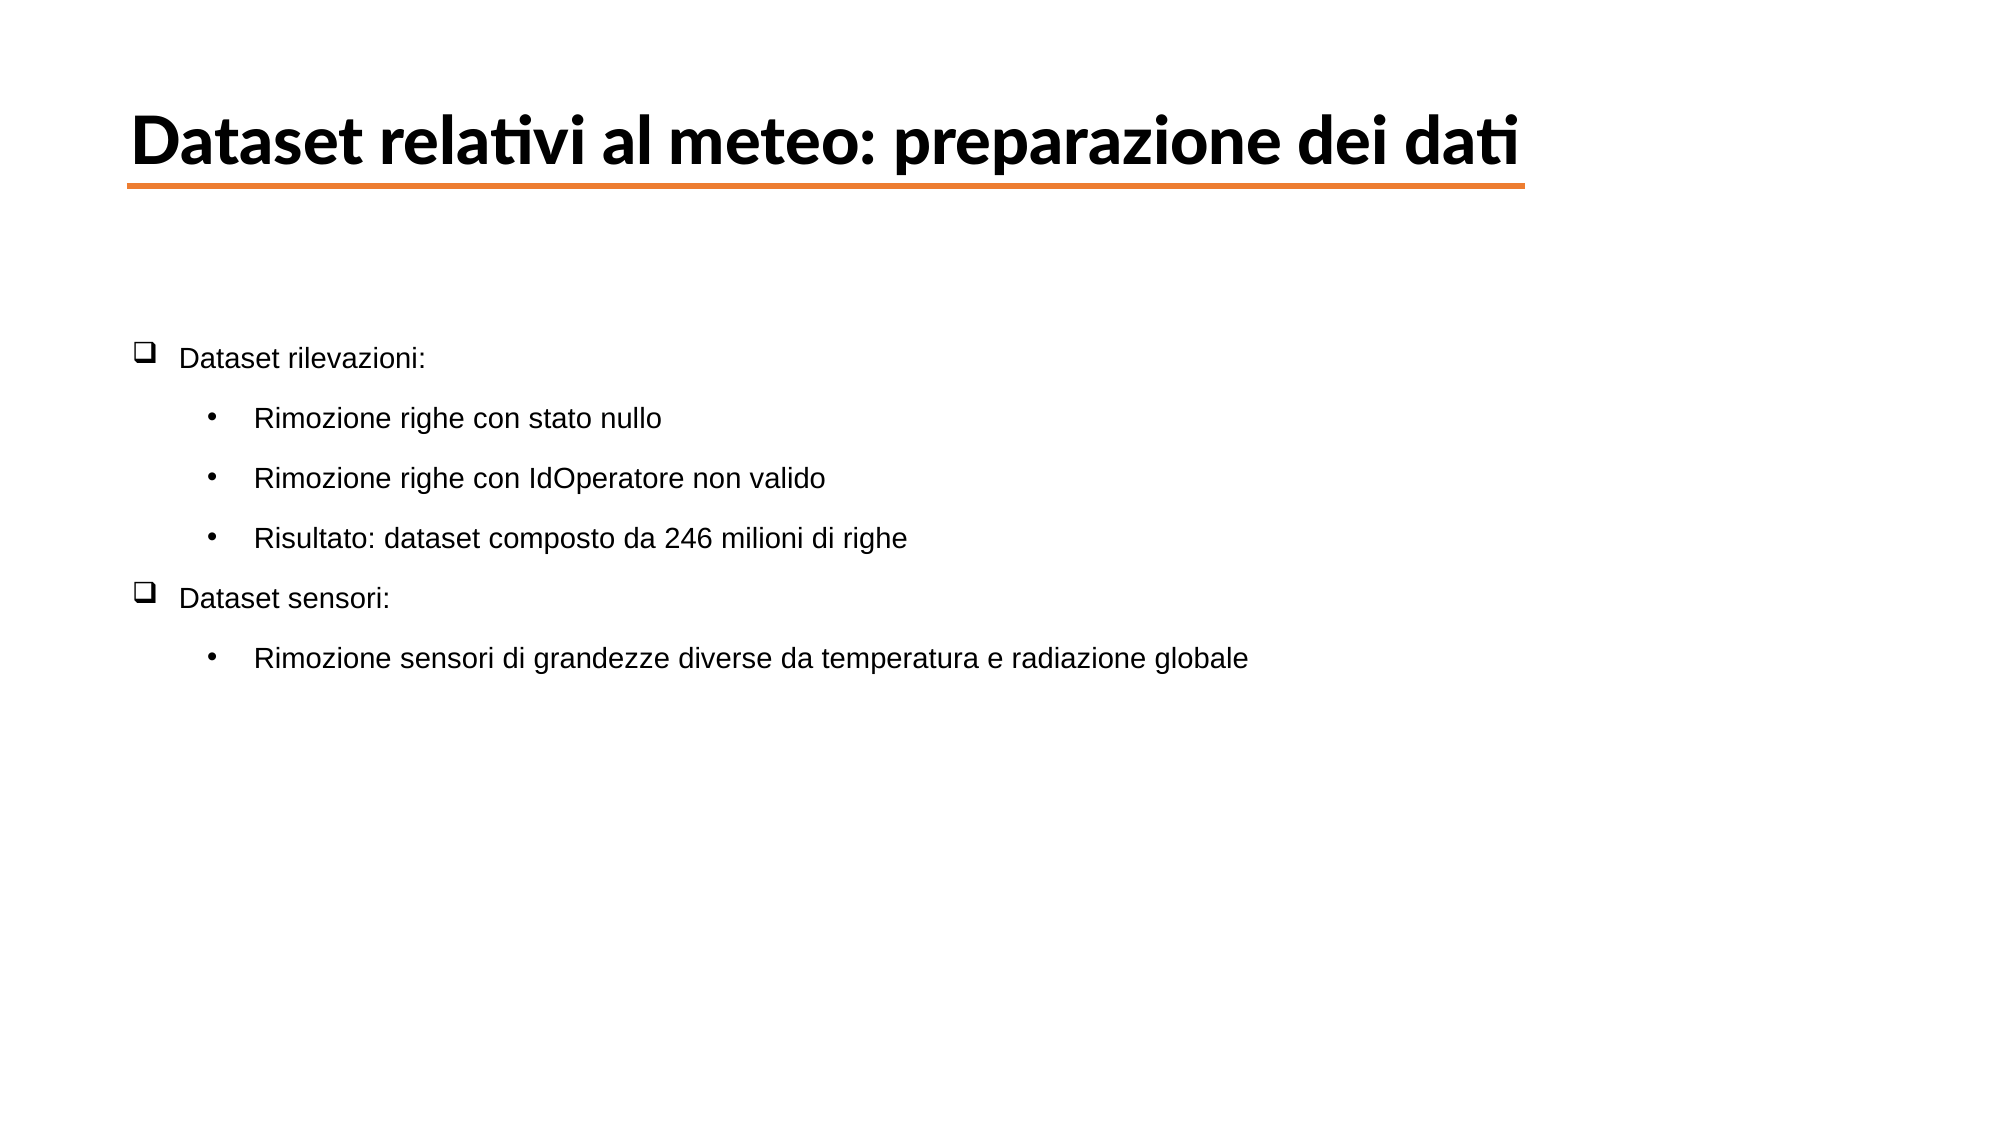

Dataset relativi al meteo: preparazione dei dati
Dataset rilevazioni:
Rimozione righe con stato nullo
Rimozione righe con IdOperatore non valido
Risultato: dataset composto da 246 milioni di righe
Dataset sensori:
Rimozione sensori di grandezze diverse da temperatura e radiazione globale